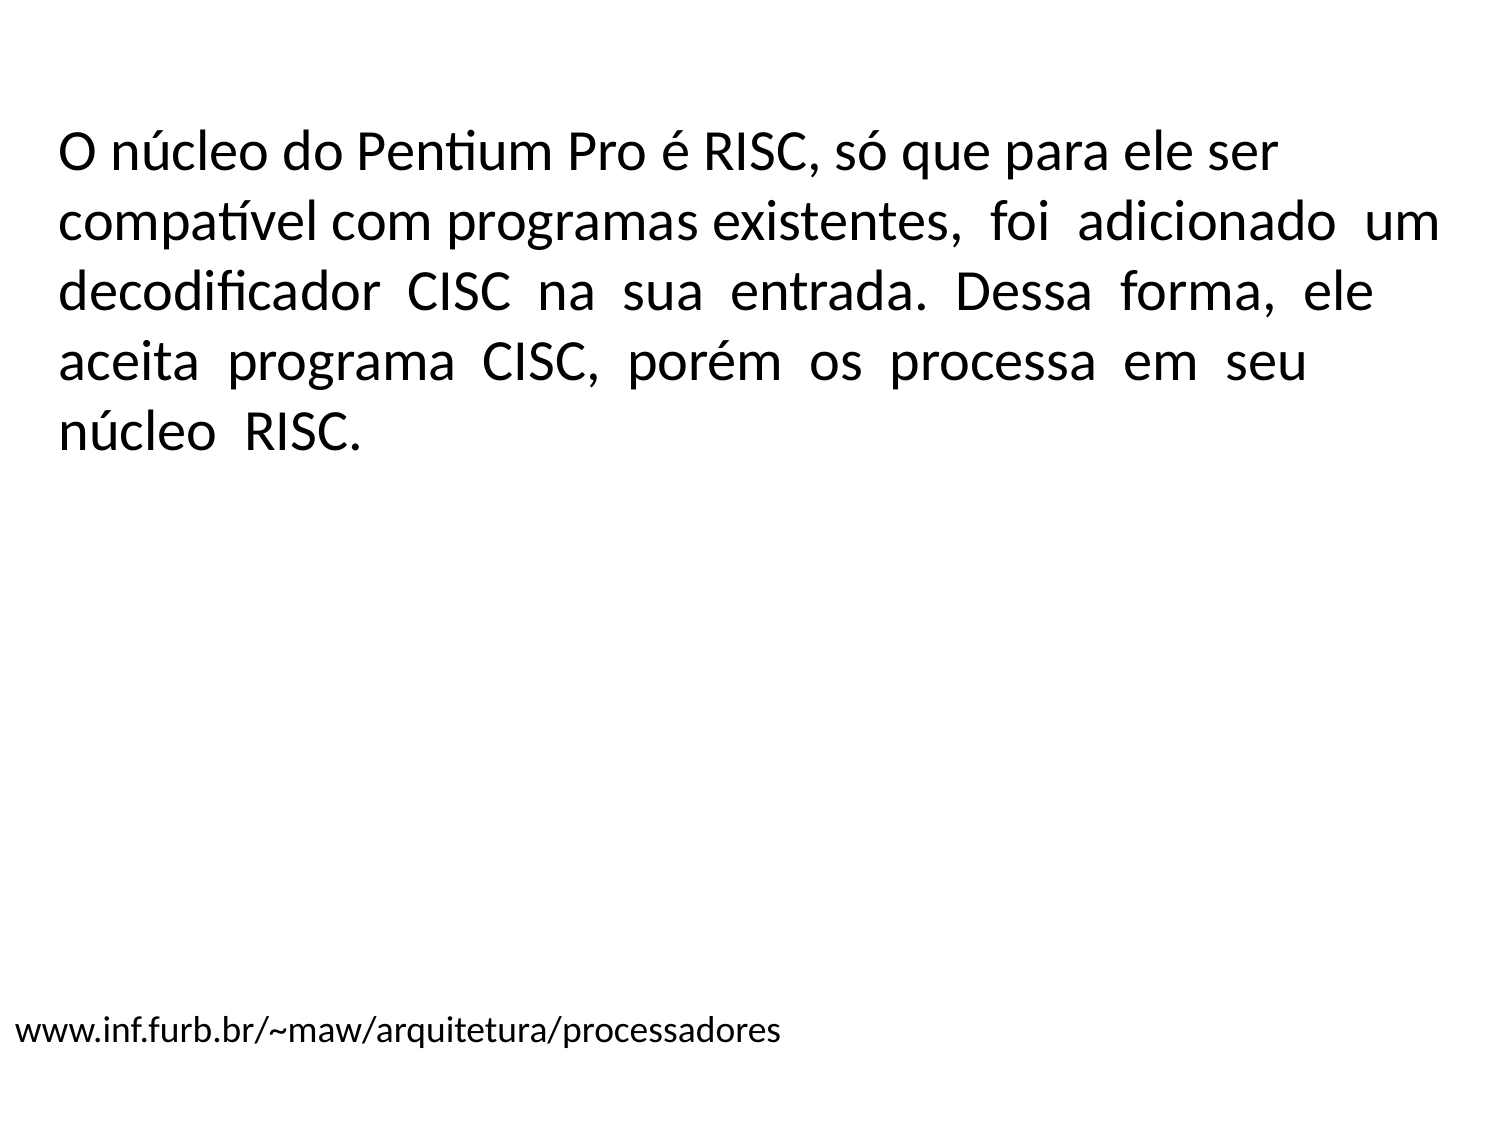

O núcleo do Pentium Pro é RISC, só que para ele ser compatível com programas existentes,  foi  adicionado  um  decodificador  CISC  na  sua  entrada.  Dessa  forma,  ele aceita  programa  CISC,  porém  os  processa  em  seu  núcleo  RISC.
www.inf.furb.br/~maw/arquitetura/processadores